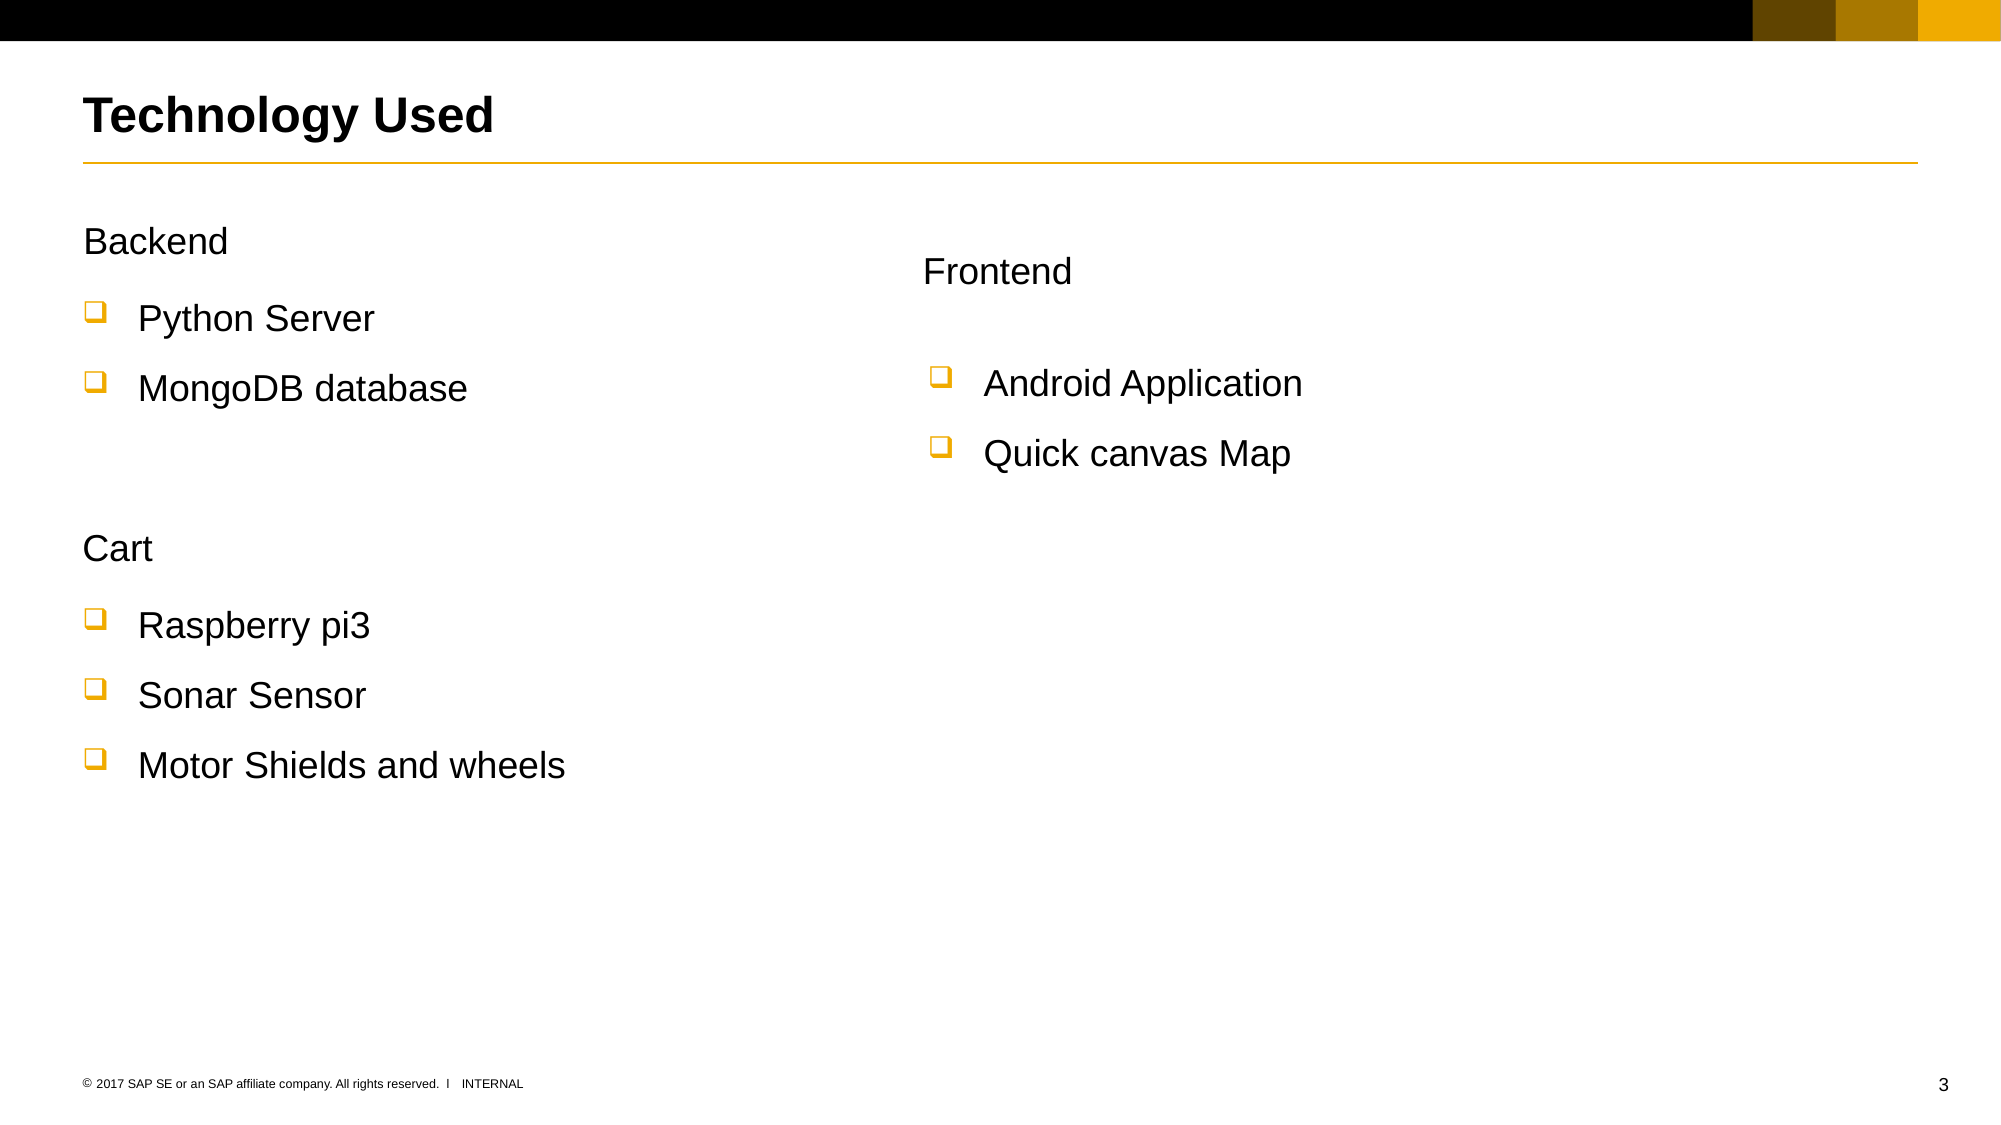

# Technology Used
Backend
Frontend
Python Server
MongoDB database
Android Application
Quick canvas Map
Cart
Raspberry pi3
Sonar Sensor
Motor Shields and wheels